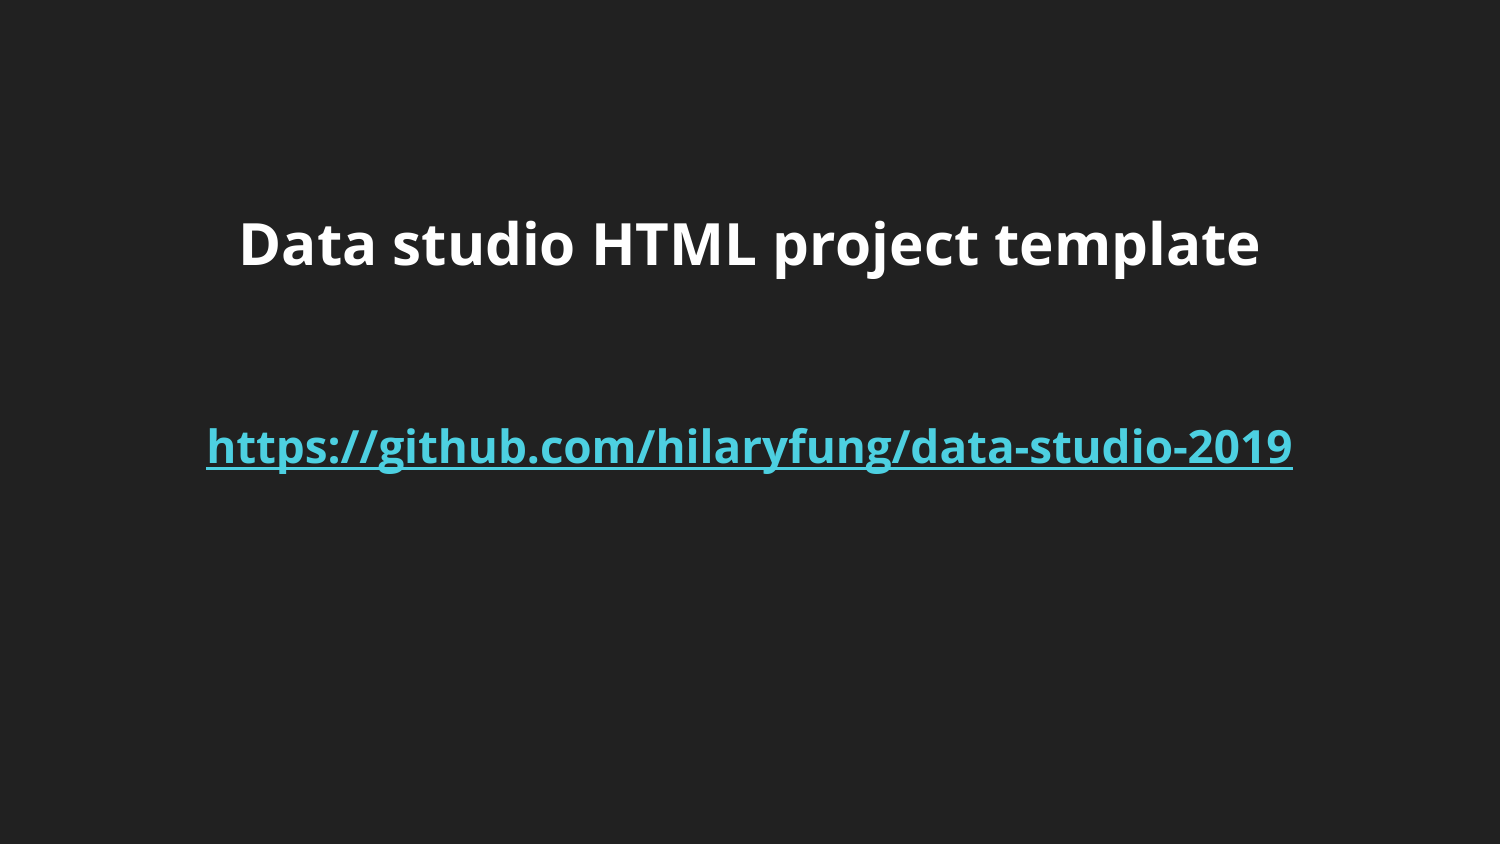

# Data studio HTML project template

https://github.com/hilaryfung/data-studio-2019